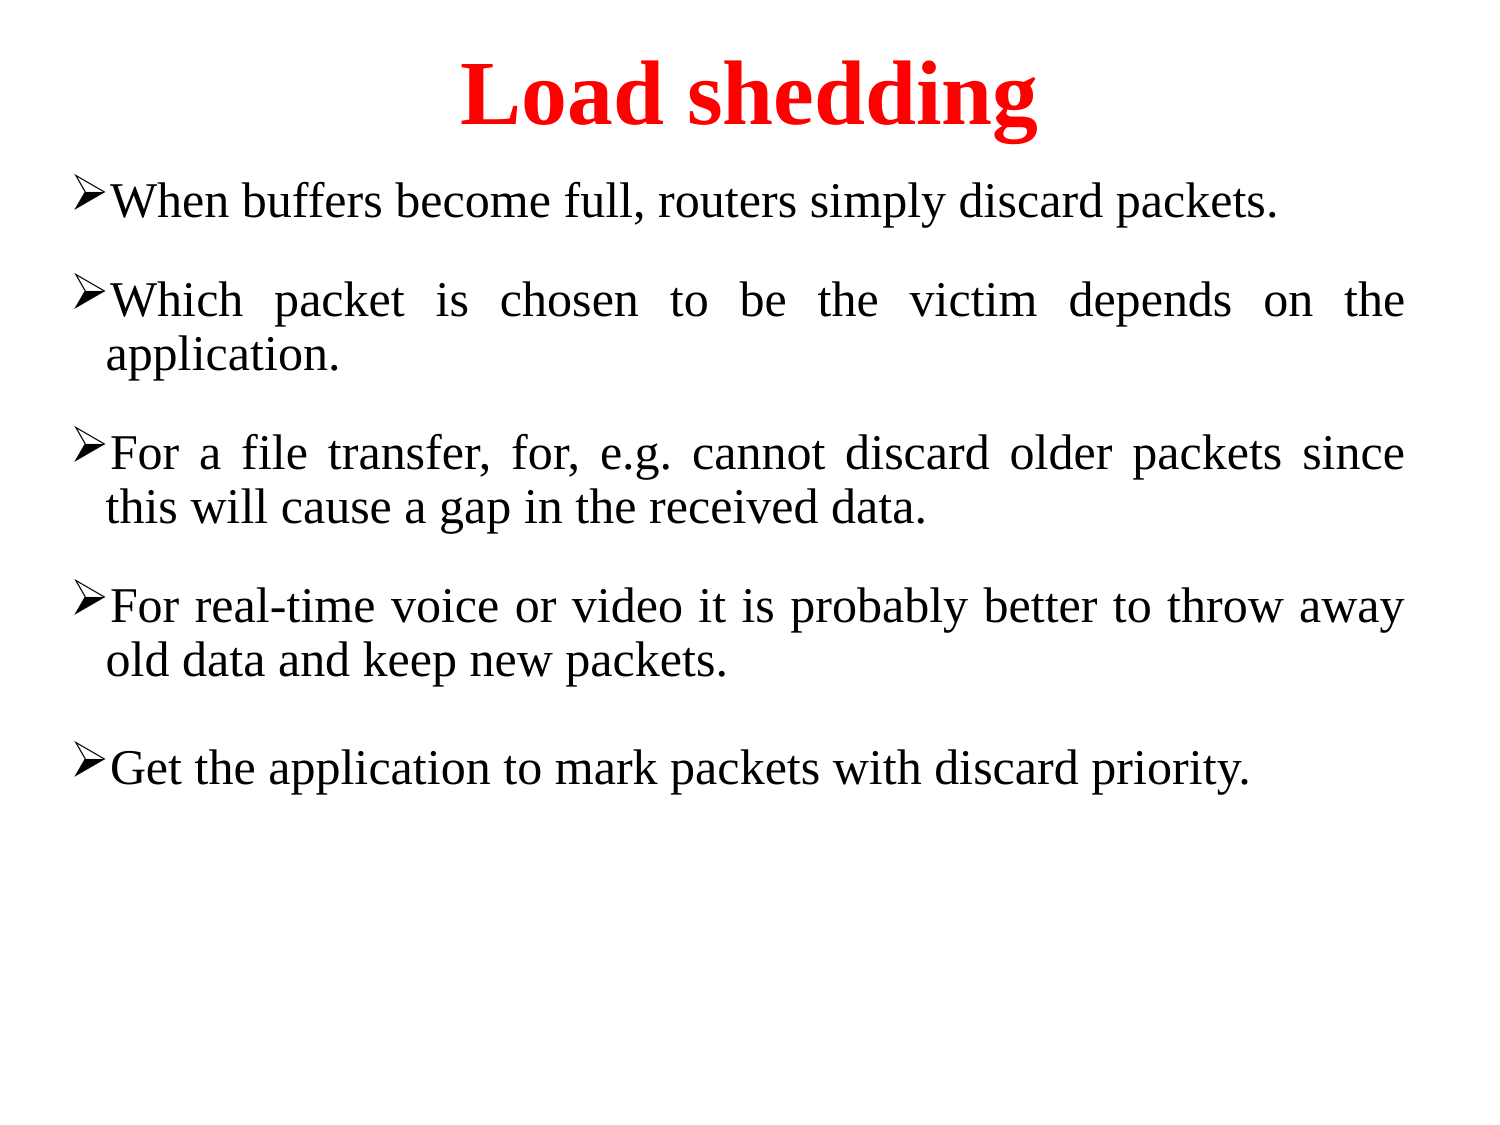

# Load shedding
When buffers become full, routers simply discard packets.

Which packet is chosen to be the victim depends on the application.

For a file transfer, for, e.g. cannot discard older packets since this will cause a gap in the received data.

For real-time voice or video it is probably better to throw away old data and keep new packets.

Get the application to mark packets with discard priority.